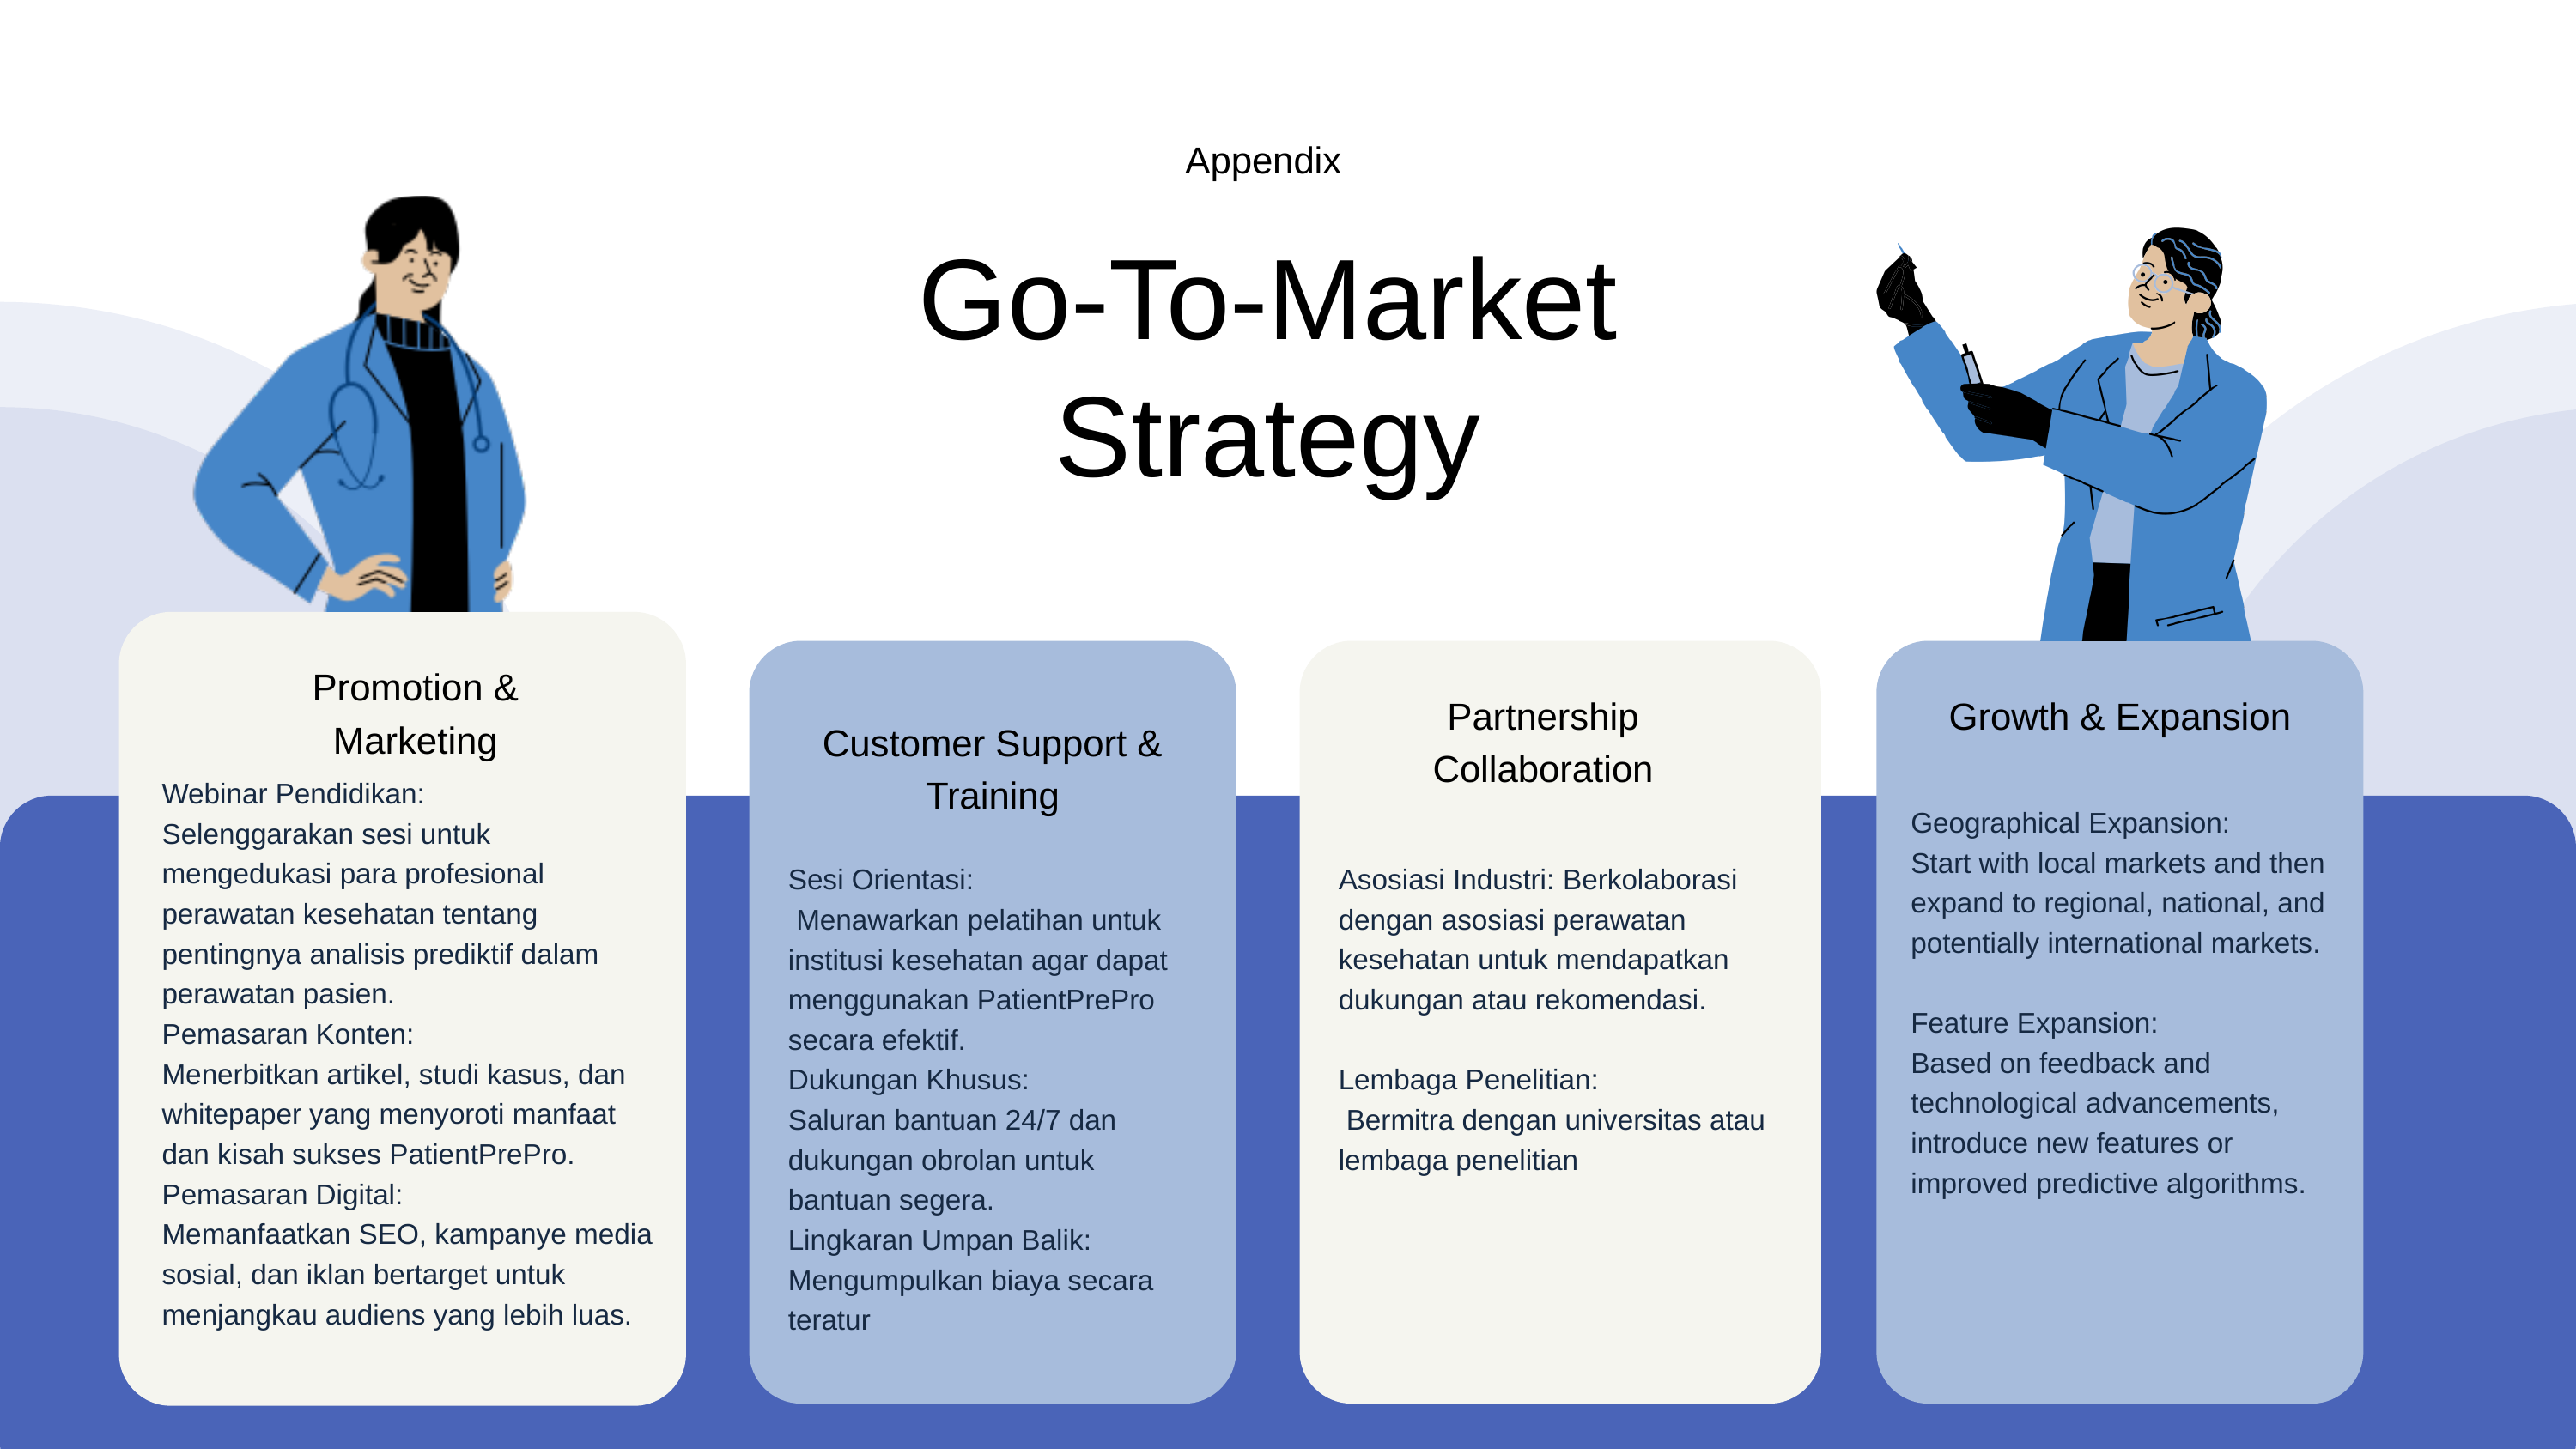

Appendix

Go-To-Market Strategy

Promotion & Marketing
Partnership Collaboration
Growth & Expansion
Customer Support & Training
Webinar Pendidikan:
Selenggarakan sesi untuk mengedukasi para profesional perawatan kesehatan tentang pentingnya analisis prediktif dalam perawatan pasien.
Pemasaran Konten:
Menerbitkan artikel, studi kasus, dan whitepaper yang menyoroti manfaat dan kisah sukses PatientPrePro.
Pemasaran Digital:
Memanfaatkan SEO, kampanye media sosial, dan iklan bertarget untuk menjangkau audiens yang lebih luas.

Geographical Expansion:
Start with local markets and then expand to regional, national, and potentially international markets.

Feature Expansion:
Based on feedback and technological advancements, introduce new features or improved predictive algorithms.

Sesi Orientasi:
 Menawarkan pelatihan untuk institusi kesehatan agar dapat menggunakan PatientPrePro secara efektif.
Dukungan Khusus:
Saluran bantuan 24/7 dan dukungan obrolan untuk bantuan segera.
Lingkaran Umpan Balik:
Mengumpulkan biaya secara teratur

Asosiasi Industri: Berkolaborasi dengan asosiasi perawatan kesehatan untuk mendapatkan dukungan atau rekomendasi.

Lembaga Penelitian:
 Bermitra dengan universitas atau lembaga penelitian